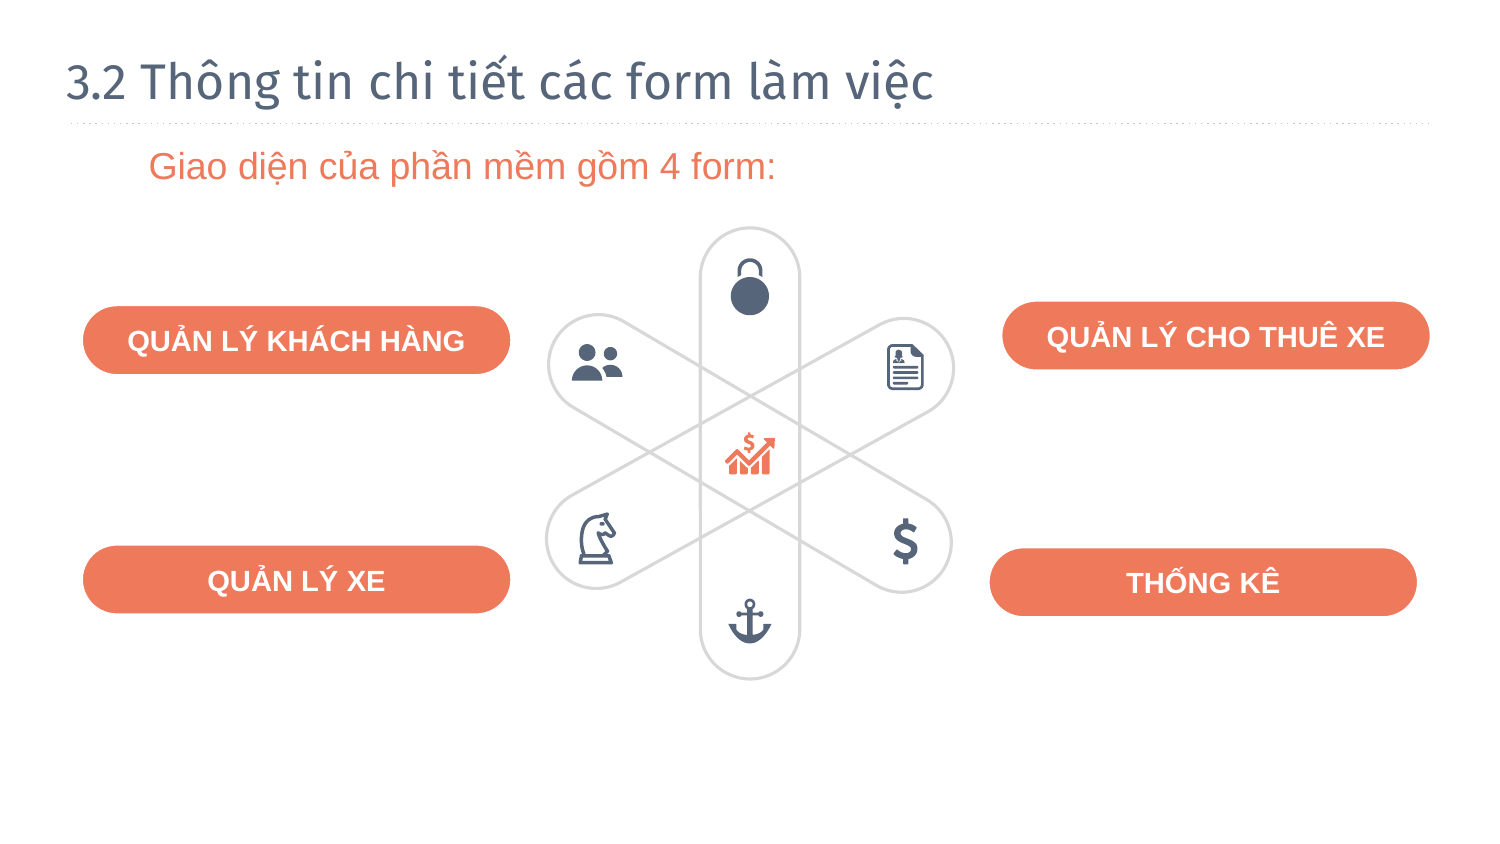

# 3.2 Thông tin chi tiết các form làm việc
Giao diện của phần mềm gồm 4 form:

QUẢN LÝ CHO THUÊ XE
QUẢN LÝ KHÁCH HÀNG

QUẢN LÝ XE
THỐNG KÊ

13